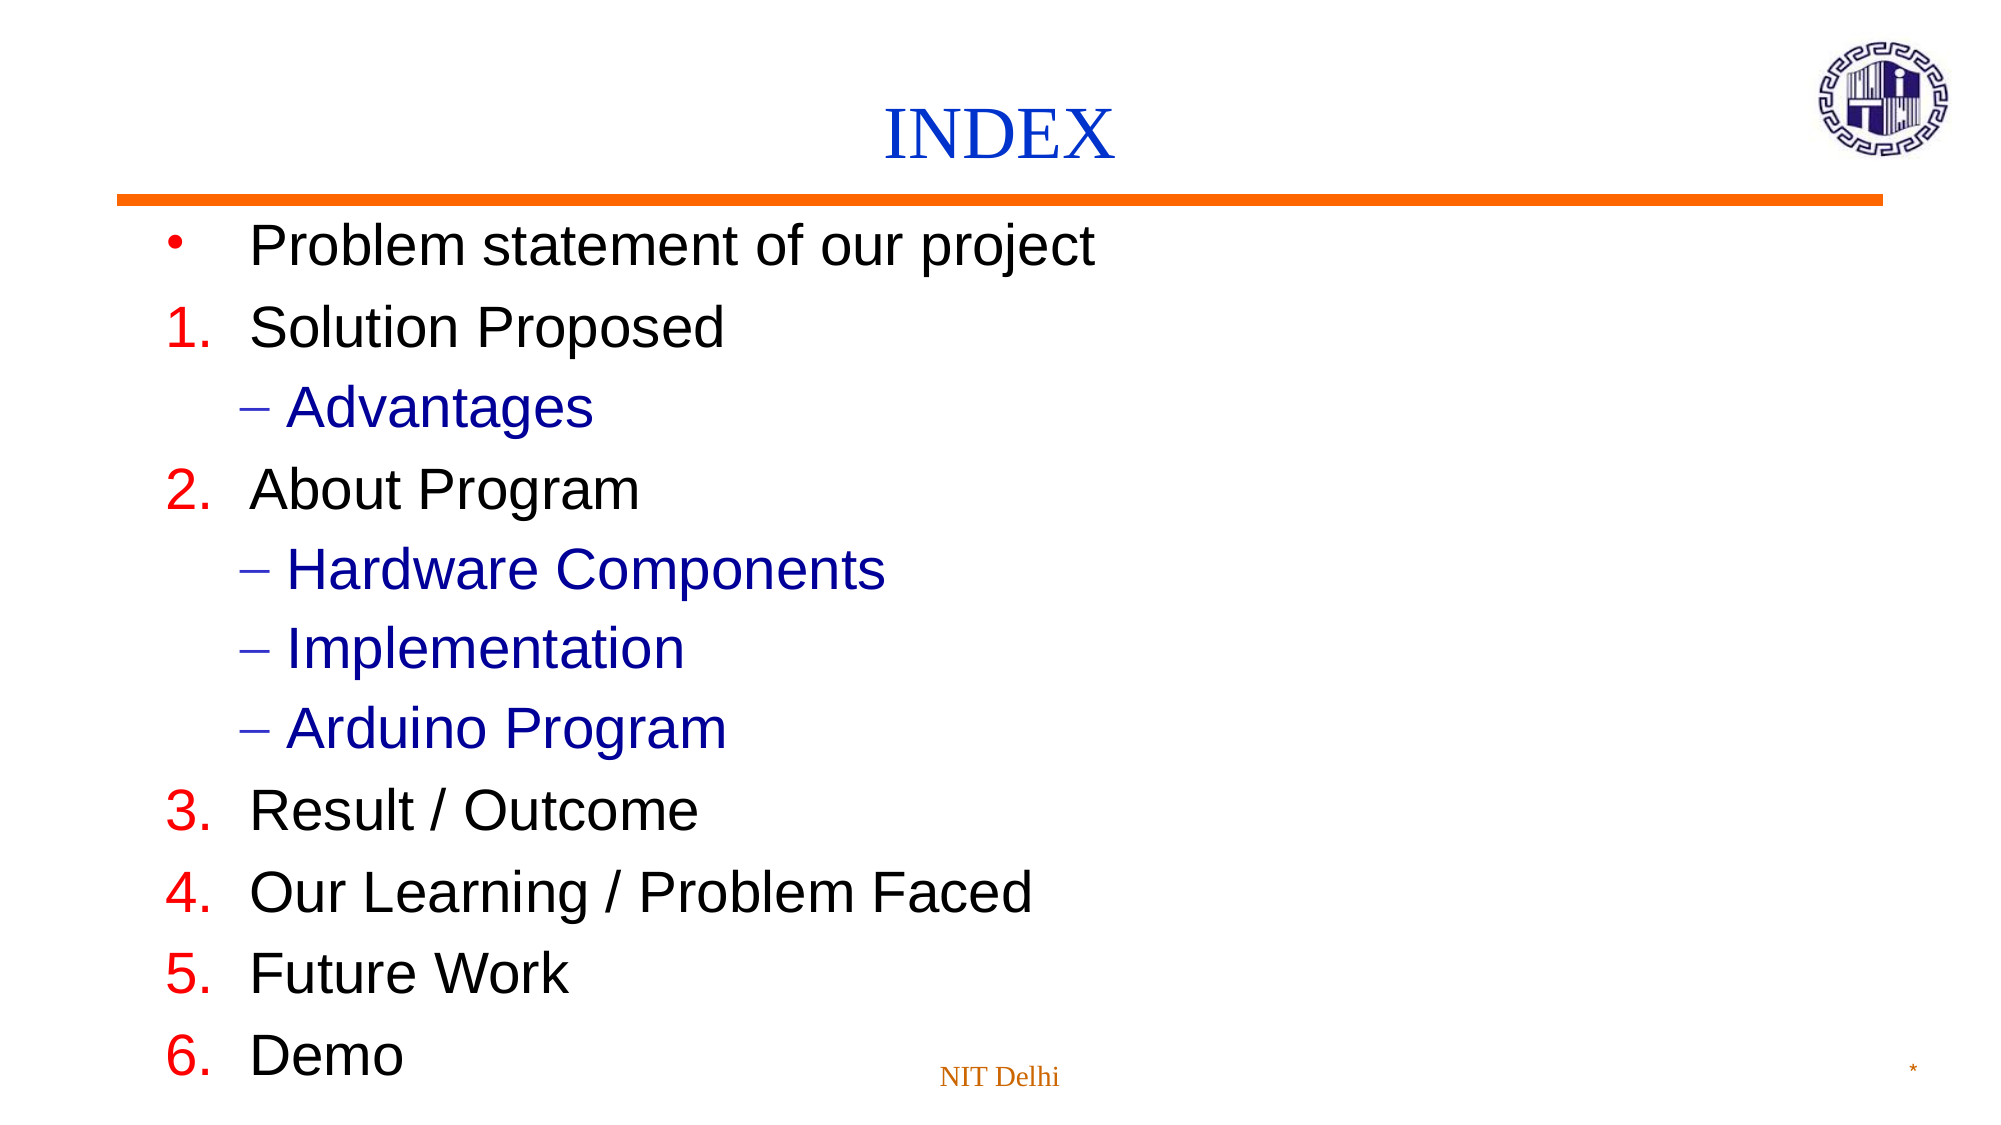

# INDEX
Problem statement of our project
Solution Proposed
Advantages
About Program
Hardware Components
Implementation
Arduino Program
Result / Outcome
Our Learning / Problem Faced
Future Work
Demo
NIT Delhi
*